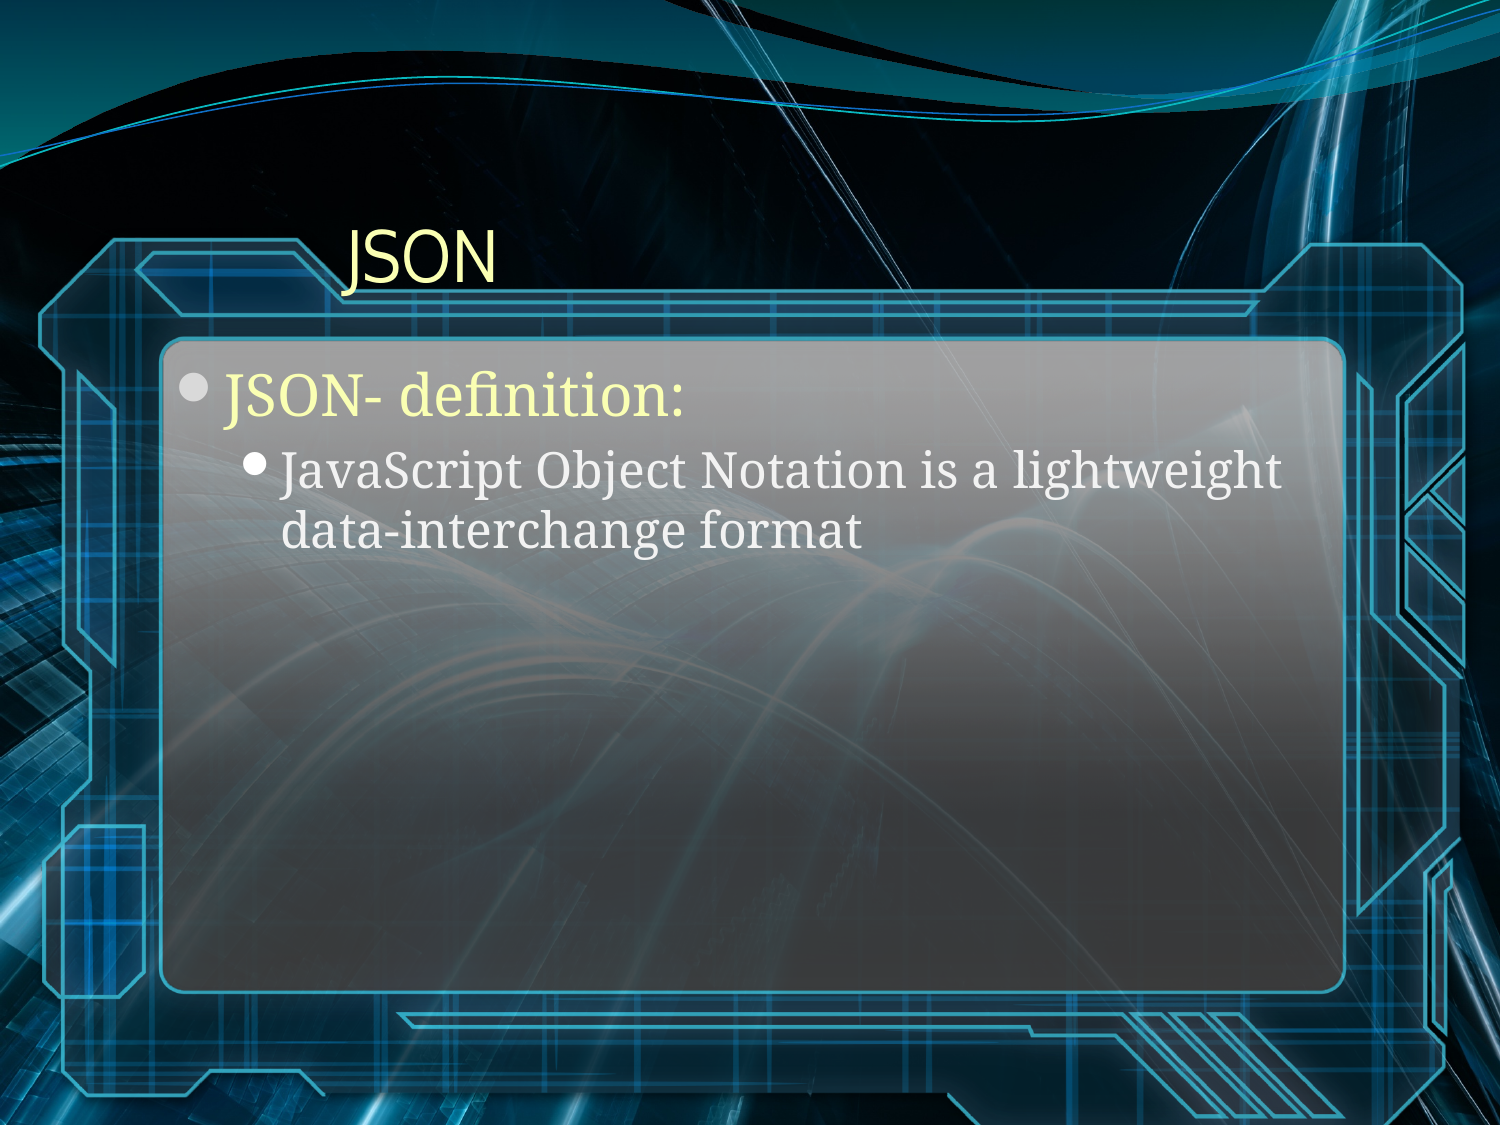

# JSON
JSON- definition:
JavaScript Object Notation is a lightweight data-interchange format